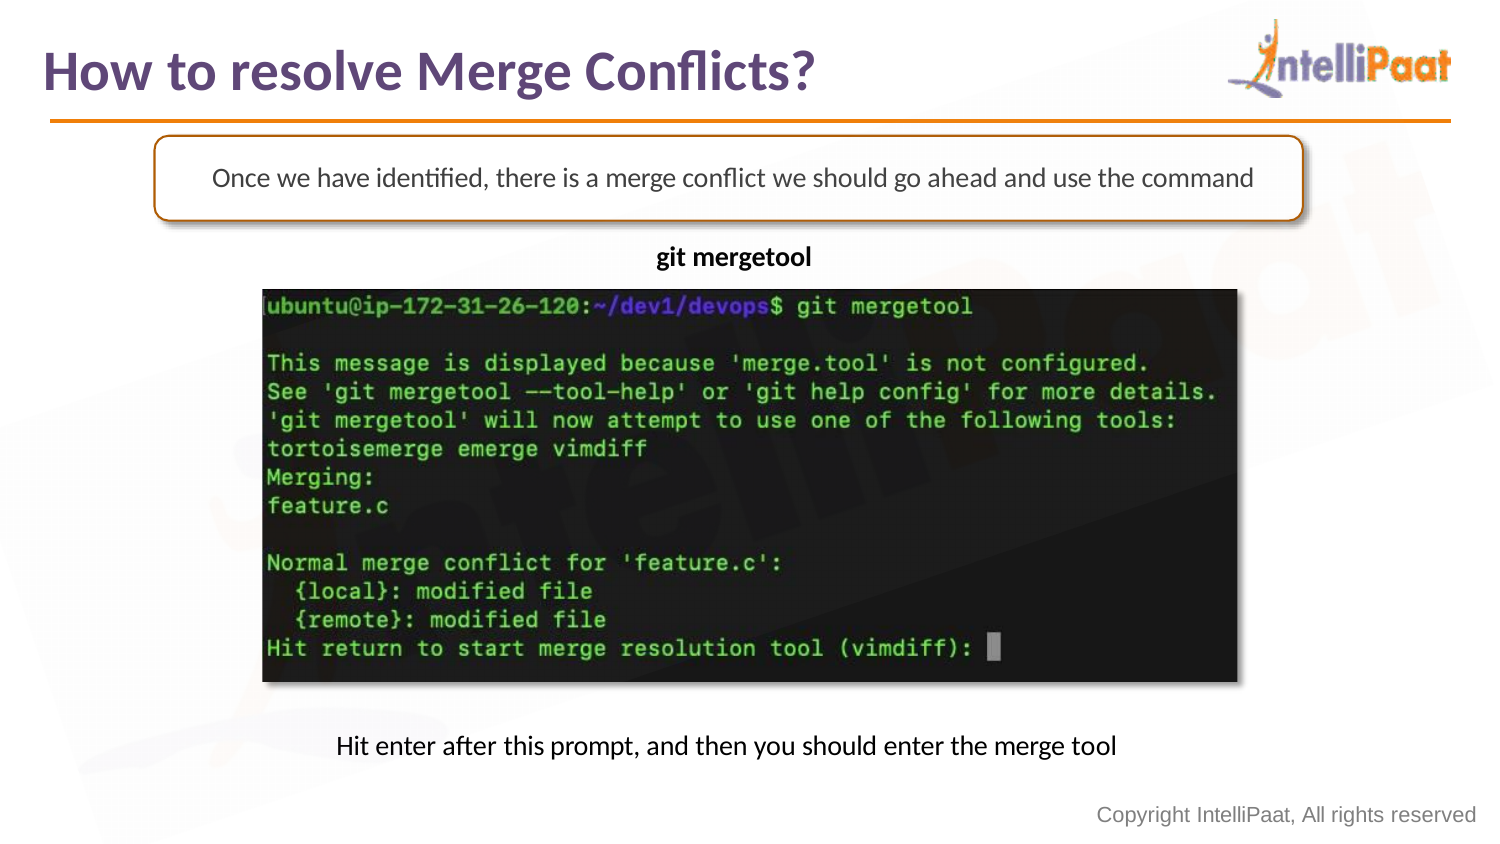

# How to resolve Merge Conflicts?

Once we have identified, there is a merge conflict we should go ahead and use the command

git mergetool

Hit enter after this prompt, and then you should enter the merge tool
Copyright IntelliPaat, All rights reserved